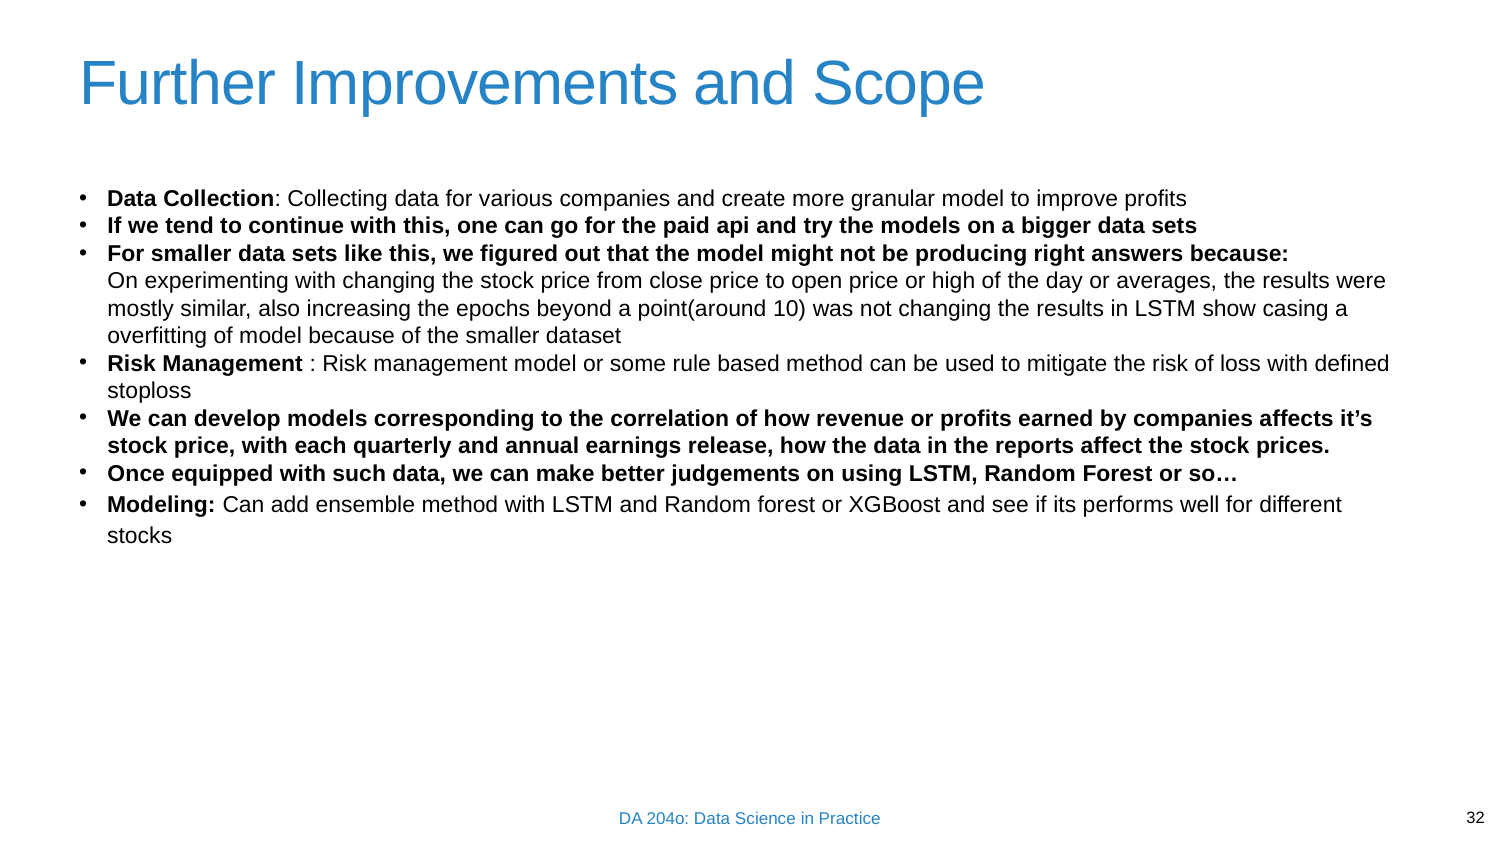

# Further Improvements and Scope
Data Collection: Collecting data for various companies and create more granular model to improve profits
If we tend to continue with this, one can go for the paid api and try the models on a bigger data sets
For smaller data sets like this, we figured out that the model might not be producing right answers because:
On experimenting with changing the stock price from close price to open price or high of the day or averages, the results were mostly similar, also increasing the epochs beyond a point(around 10) was not changing the results in LSTM show casing a overfitting of model because of the smaller dataset
Risk Management : Risk management model or some rule based method can be used to mitigate the risk of loss with defined stoploss
We can develop models corresponding to the correlation of how revenue or profits earned by companies affects it’s stock price, with each quarterly and annual earnings release, how the data in the reports affect the stock prices.
Once equipped with such data, we can make better judgements on using LSTM, Random Forest or so…
Modeling: Can add ensemble method with LSTM and Random forest or XGBoost and see if its performs well for different stocks
32
DA 204o: Data Science in Practice